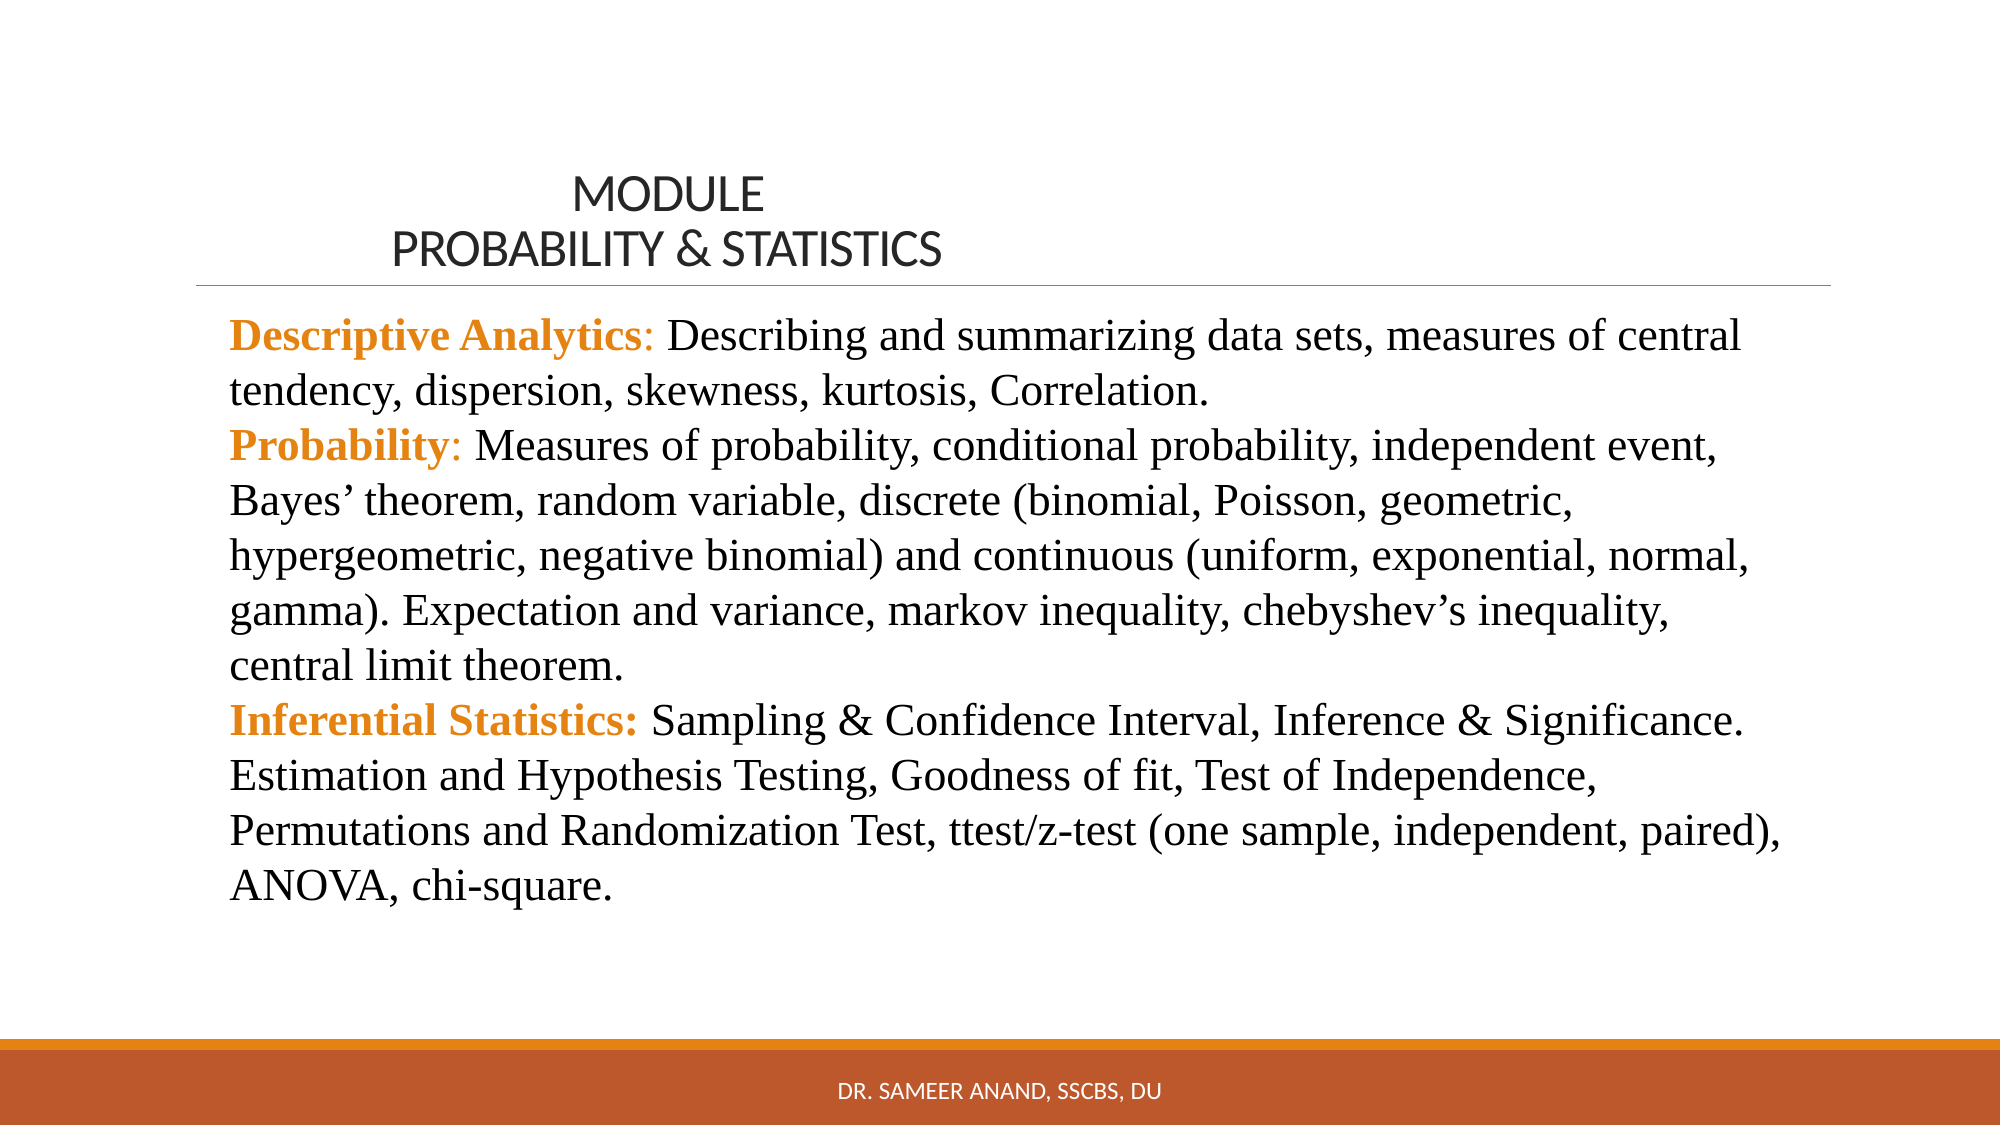

# MODULE PROBABILITY & STATISTICS
Descriptive Analytics: Describing and summarizing data sets, measures of central tendency, dispersion, skewness, kurtosis, Correlation.
Probability: Measures of probability, conditional probability, independent event, Bayes’ theorem, random variable, discrete (binomial, Poisson, geometric, hypergeometric, negative binomial) and continuous (uniform, exponential, normal, gamma). Expectation and variance, markov inequality, chebyshev’s inequality, central limit theorem.
Inferential Statistics: Sampling & Confidence Interval, Inference & Significance. Estimation and Hypothesis Testing, Goodness of fit, Test of Independence, Permutations and Randomization Test, ttest/z-test (one sample, independent, paired), ANOVA, chi-square.
Dr. Sameer Anand, SSCBS, DU